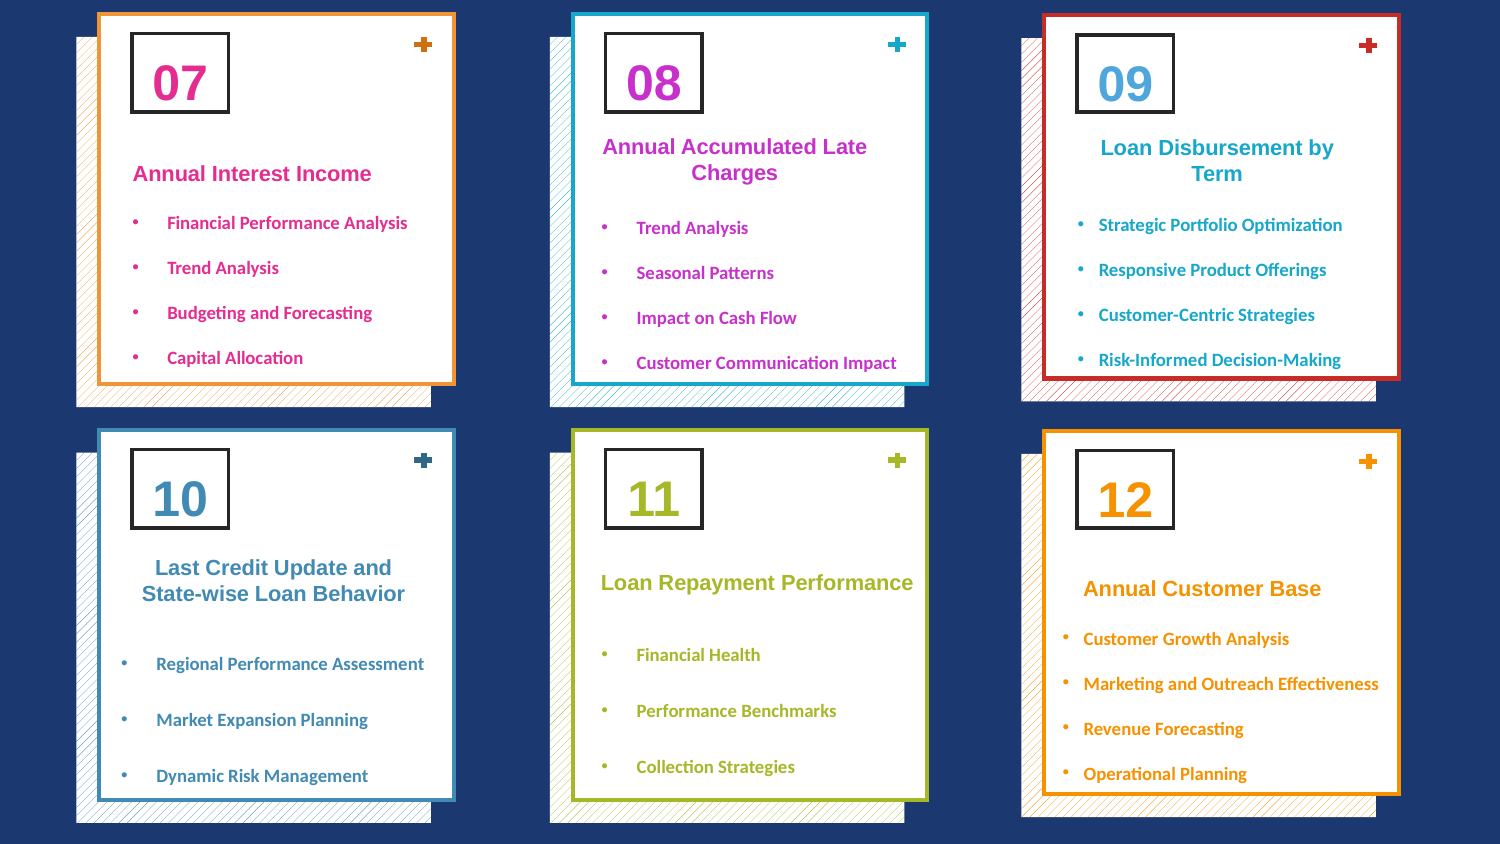

07
08
09
Annual Accumulated Late Charges
Trend Analysis
Seasonal Patterns
Impact on Cash Flow
Customer Communication Impact
Loan Disbursement by Term

Annual Interest Income
Financial Performance Analysis
Trend Analysis
Budgeting and Forecasting
Capital Allocation
Strategic Portfolio Optimization
Responsive Product Offerings
Customer-Centric Strategies
Risk-Informed Decision-Making

10
11
12
Last Credit Update and State-wise Loan Behavior
Regional Performance Assessment
Market Expansion Planning
Dynamic Risk Management
Annual Customer Base

Loan Repayment Performance
Financial Health
Performance Benchmarks
Collection Strategies
Customer Growth Analysis
Marketing and Outreach Effectiveness
Revenue Forecasting
Operational Planning